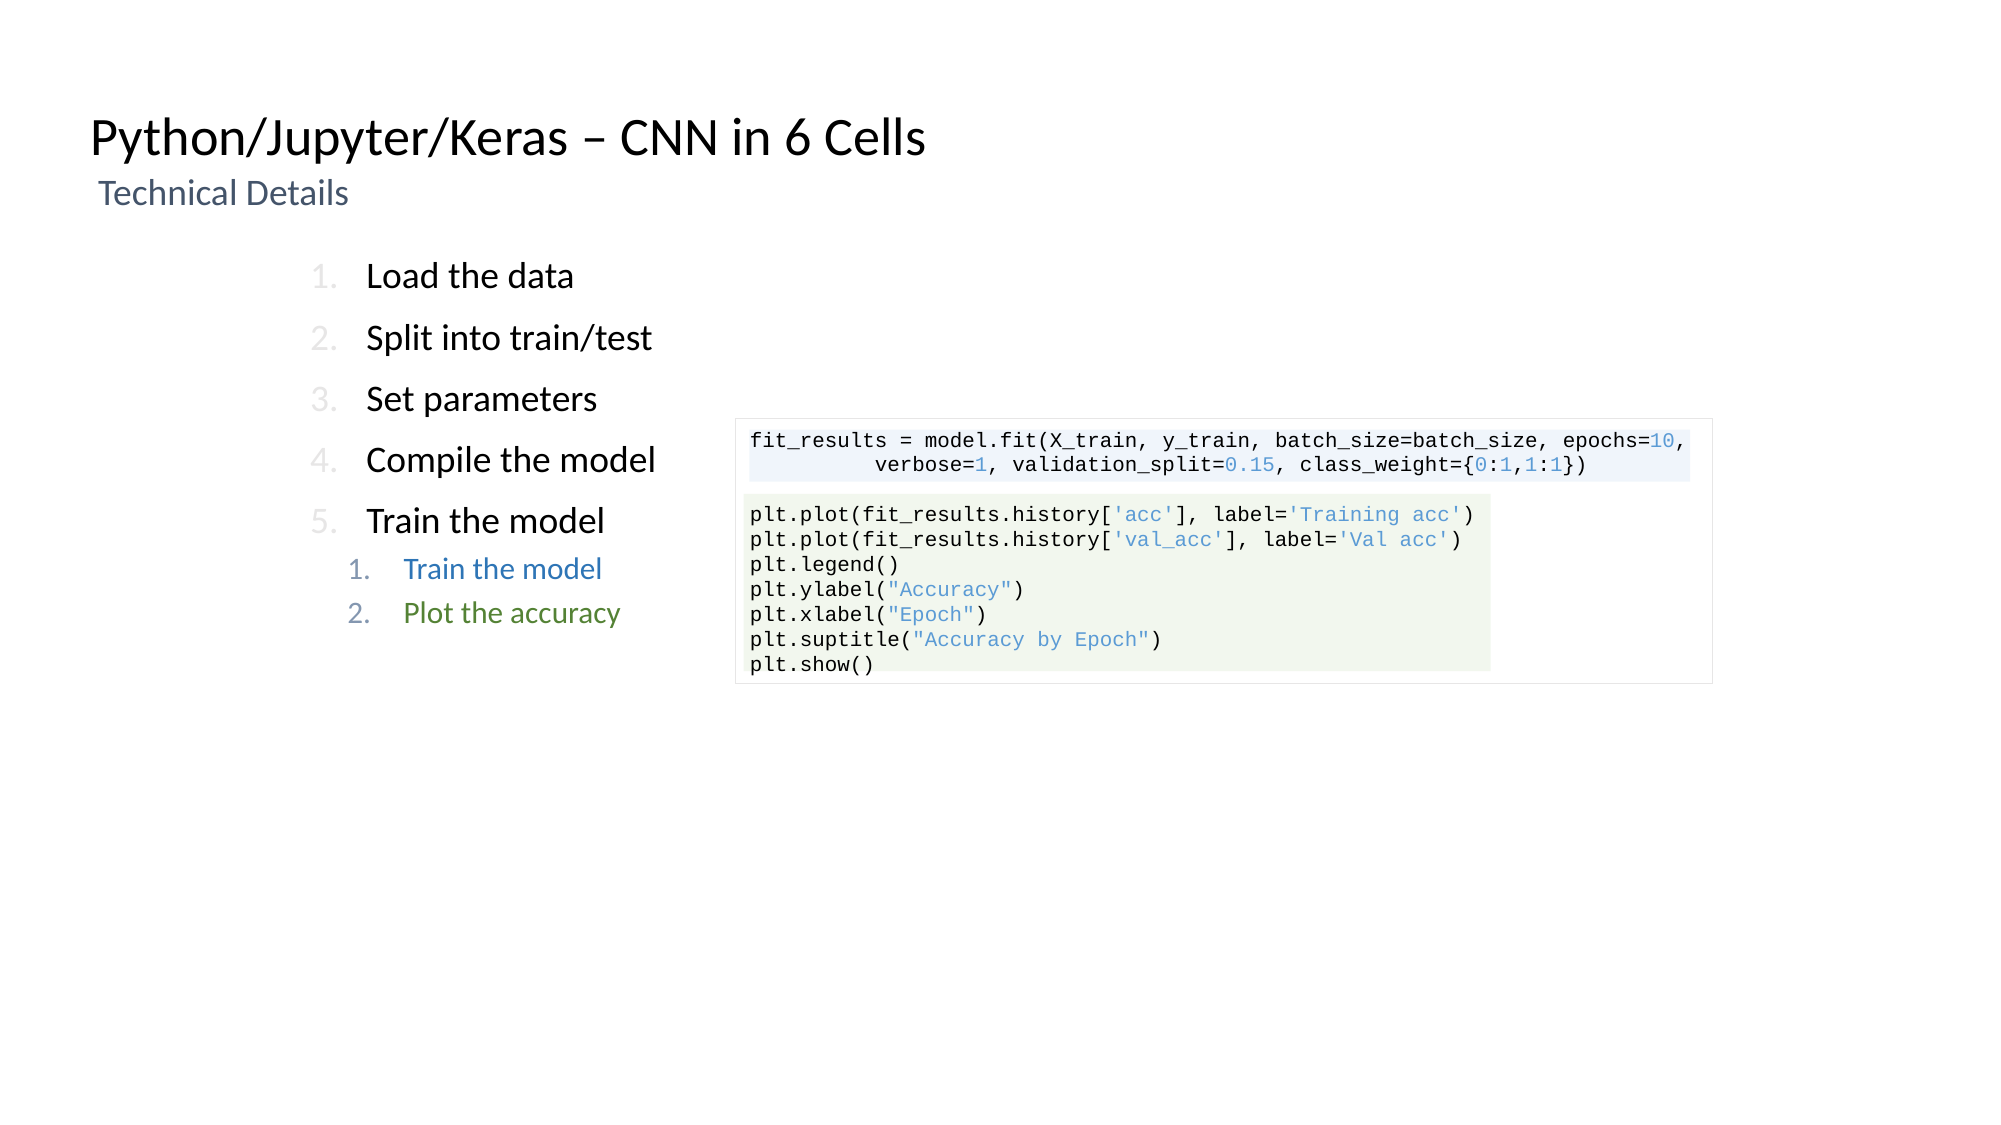

# Python/Jupyter/Keras – CNN in 6 Cells
Technical Details
Load the data
Split into train/test
Set parameters
Compile the model
Train the model
Train the model
Plot the accuracy

fit_results = model.fit(X_train, y_train, batch_size=batch_size, epochs=10,
          verbose=1, validation_split=0.15, class_weight={0:1,1:1})

plt.plot(fit_results.history['acc'], label='Training acc')
plt.plot(fit_results.history['val_acc'], label='Val acc')
plt.legend()
plt.ylabel("Accuracy")
plt.xlabel("Epoch")
plt.suptitle("Accuracy by Epoch")
plt.show()

36